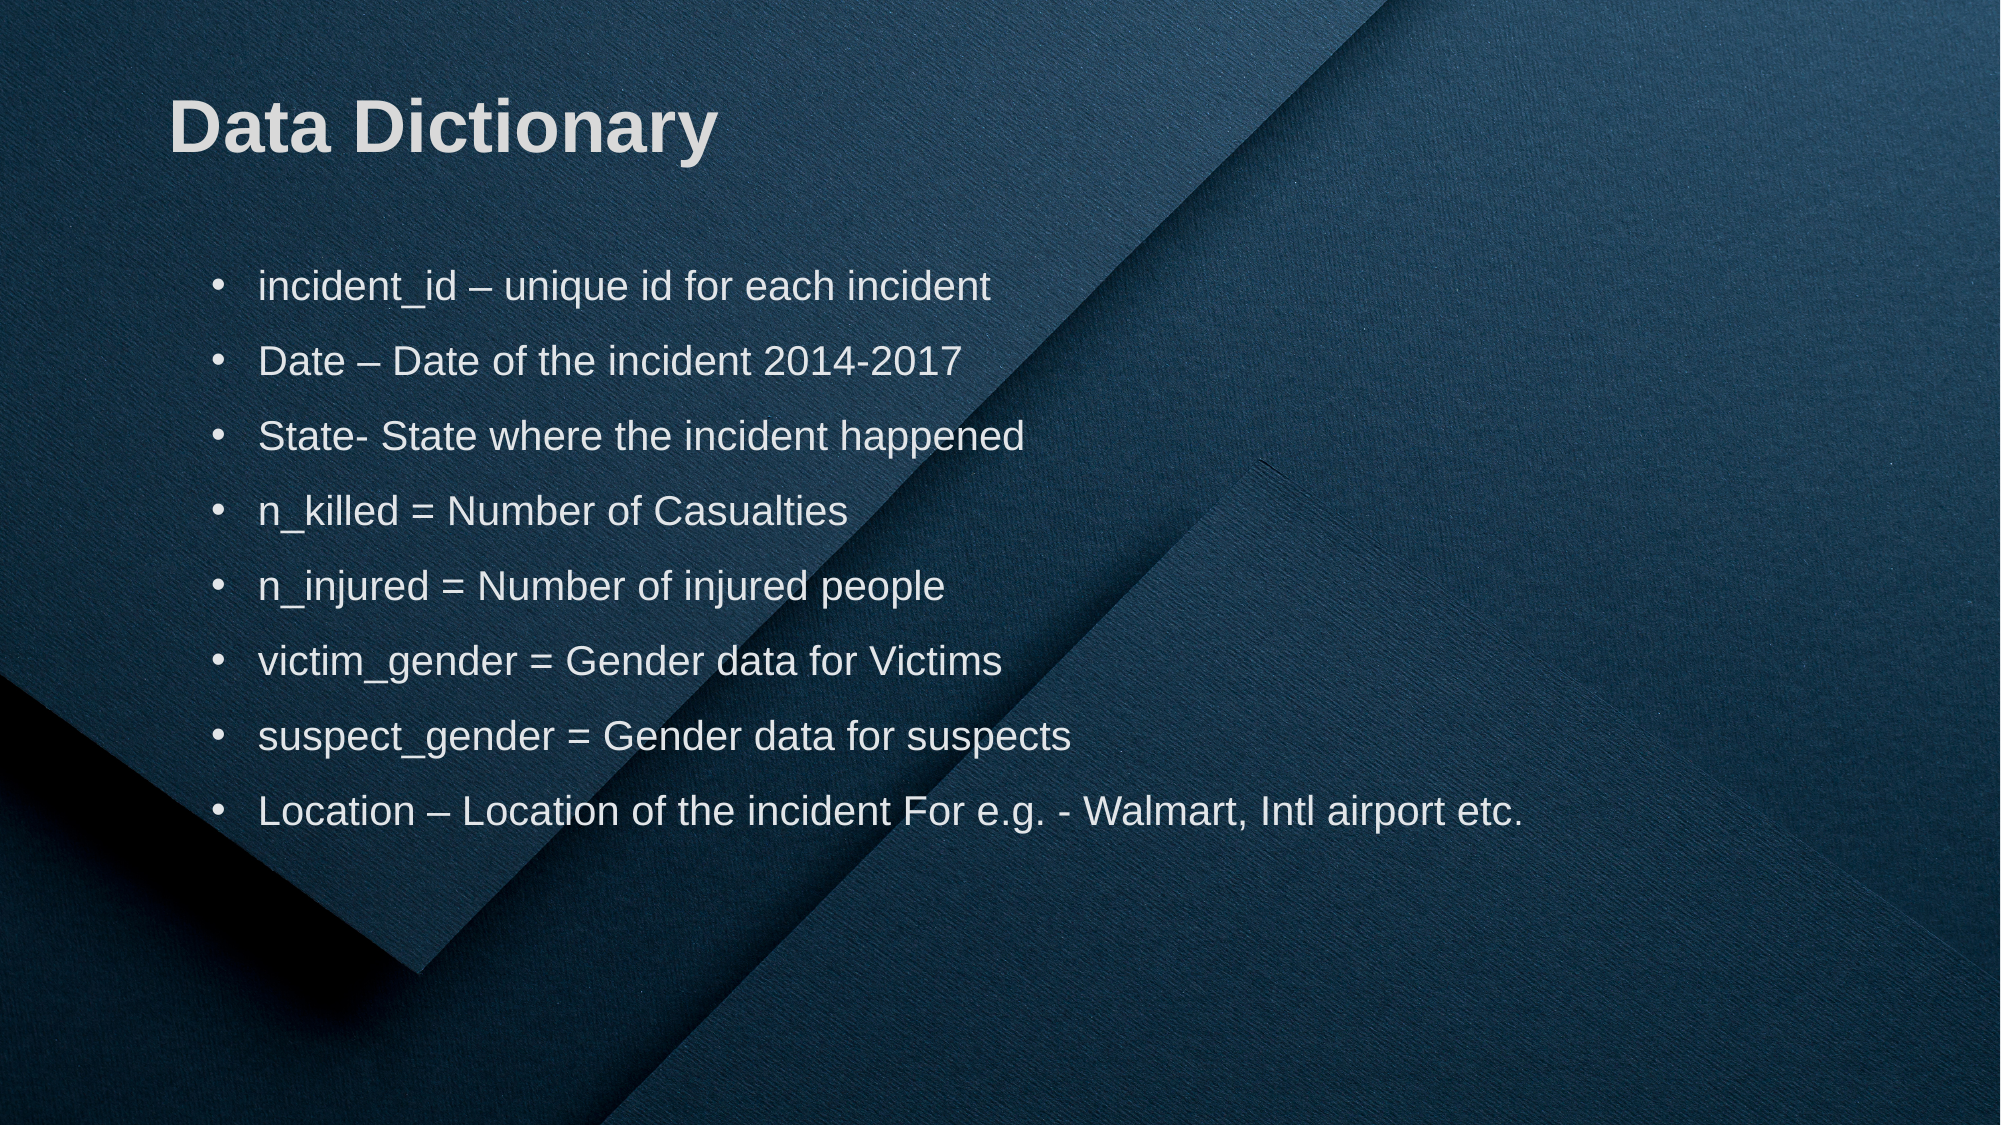

Data Dictionary

incident_id – unique id for each incident
Date – Date of the incident 2014-2017
State- State where the incident happened
n_killed = Number of Casualties
n_injured = Number of injured people
victim_gender = Gender data for Victims
suspect_gender = Gender data for suspects
Location – Location of the incident For e.g. - Walmart, Intl airport etc.